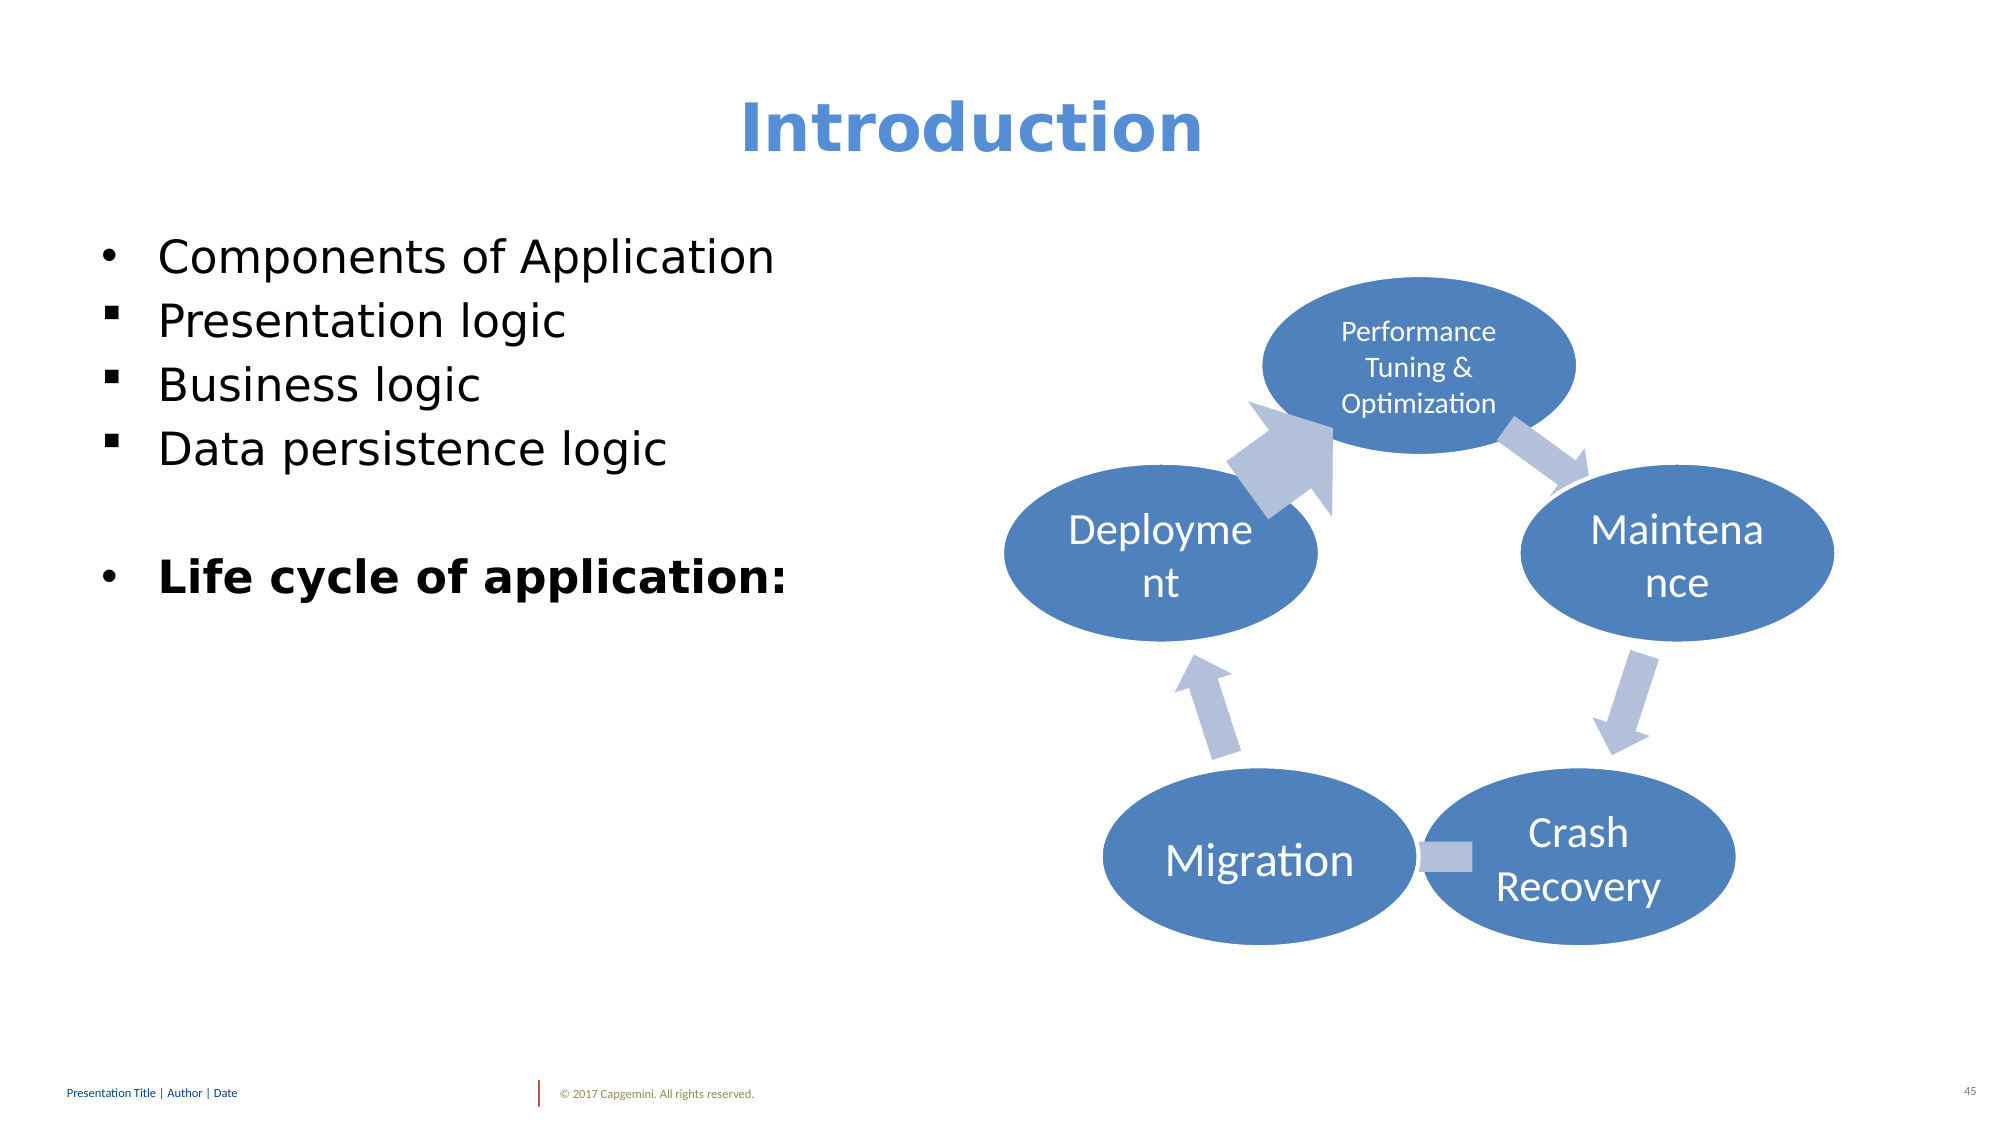

Introduction
Components of Application
Presentation logic
Business logic
Data persistence logic

Life cycle of application:

Performance Tuning & Optimization
Maintenance
Crash Recovery
Migration
Deployment